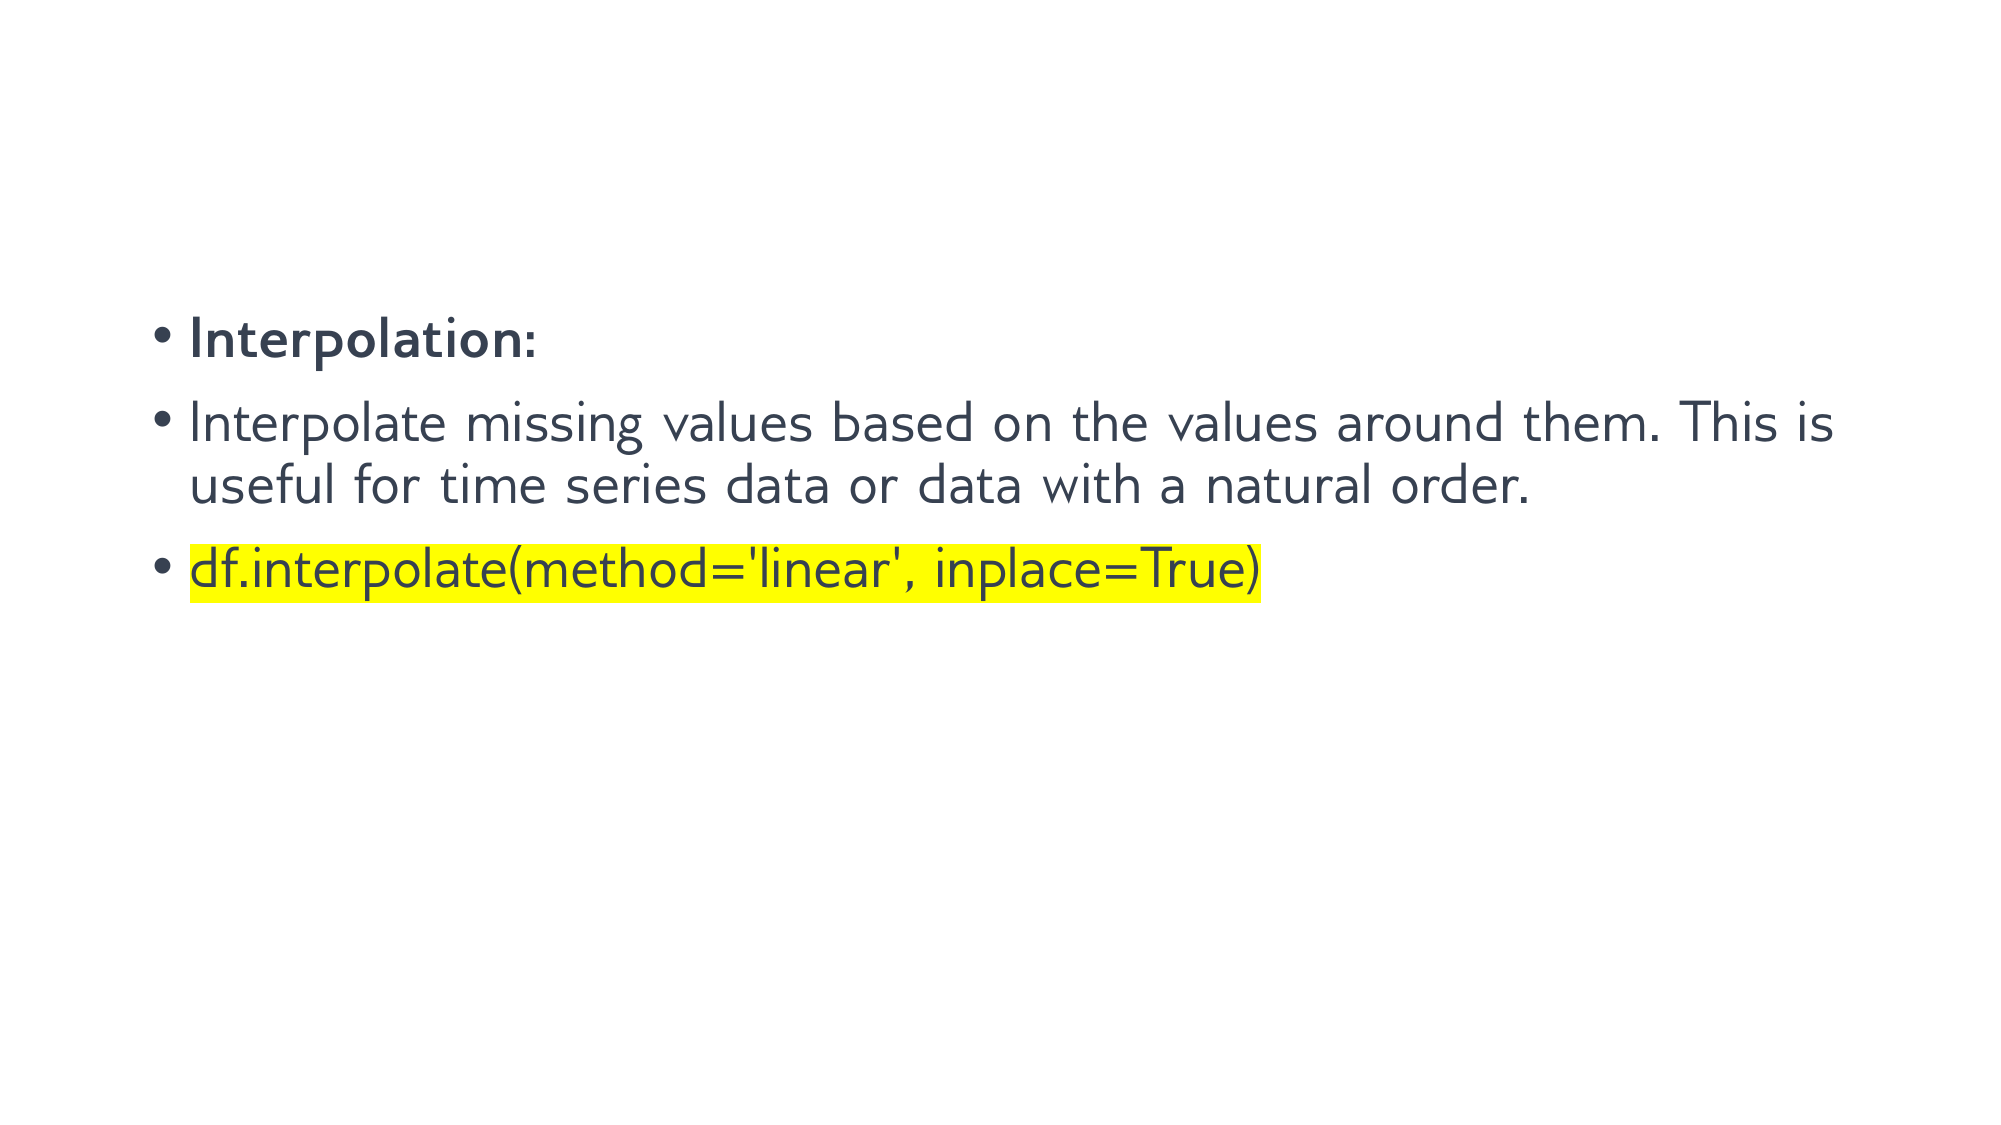

#
Interpolation:
Interpolate missing values based on the values around them. This is useful for time series data or data with a natural order.
df.interpolate(method='linear', inplace=True)